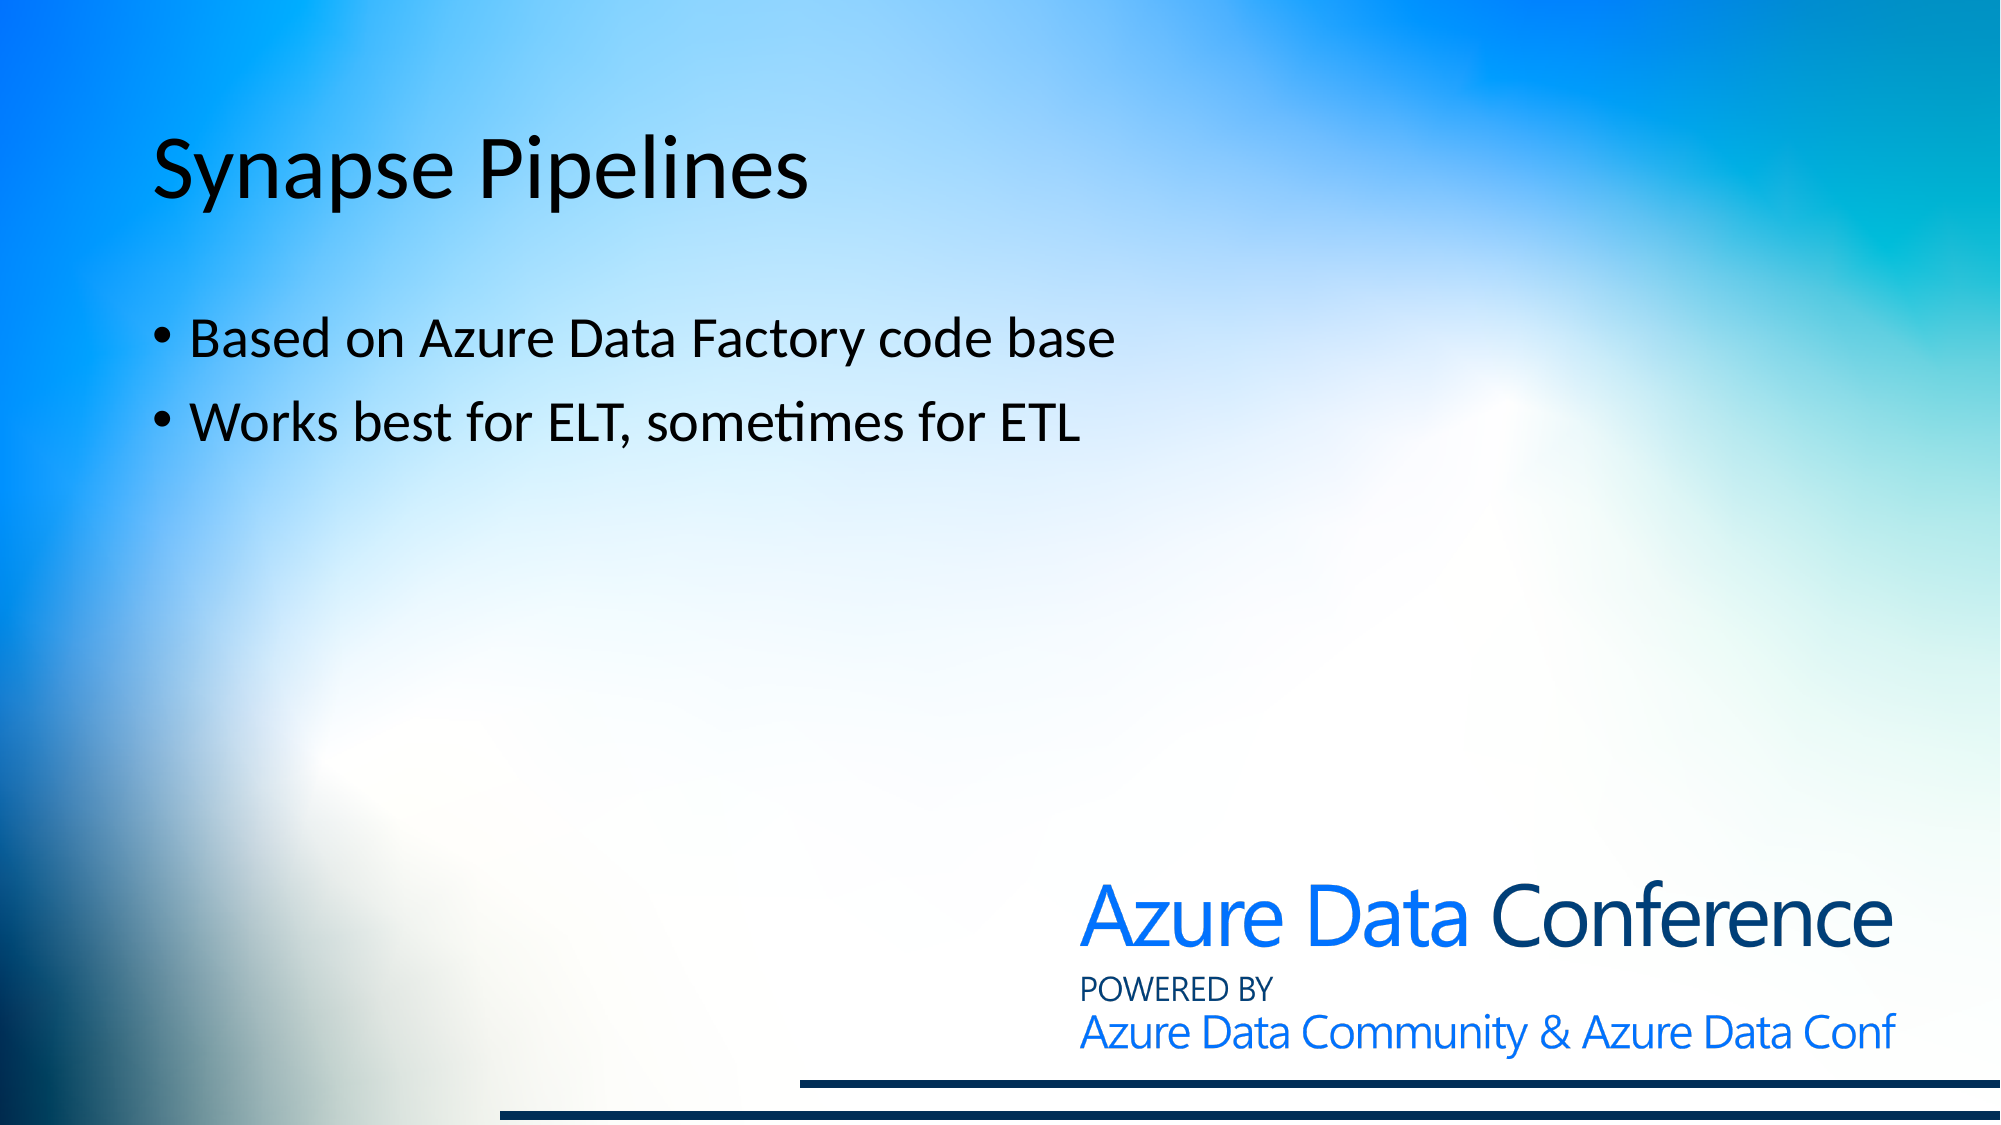

# Synapse Pipelines
Based on Azure Data Factory code base
Works best for ELT, sometimes for ETL